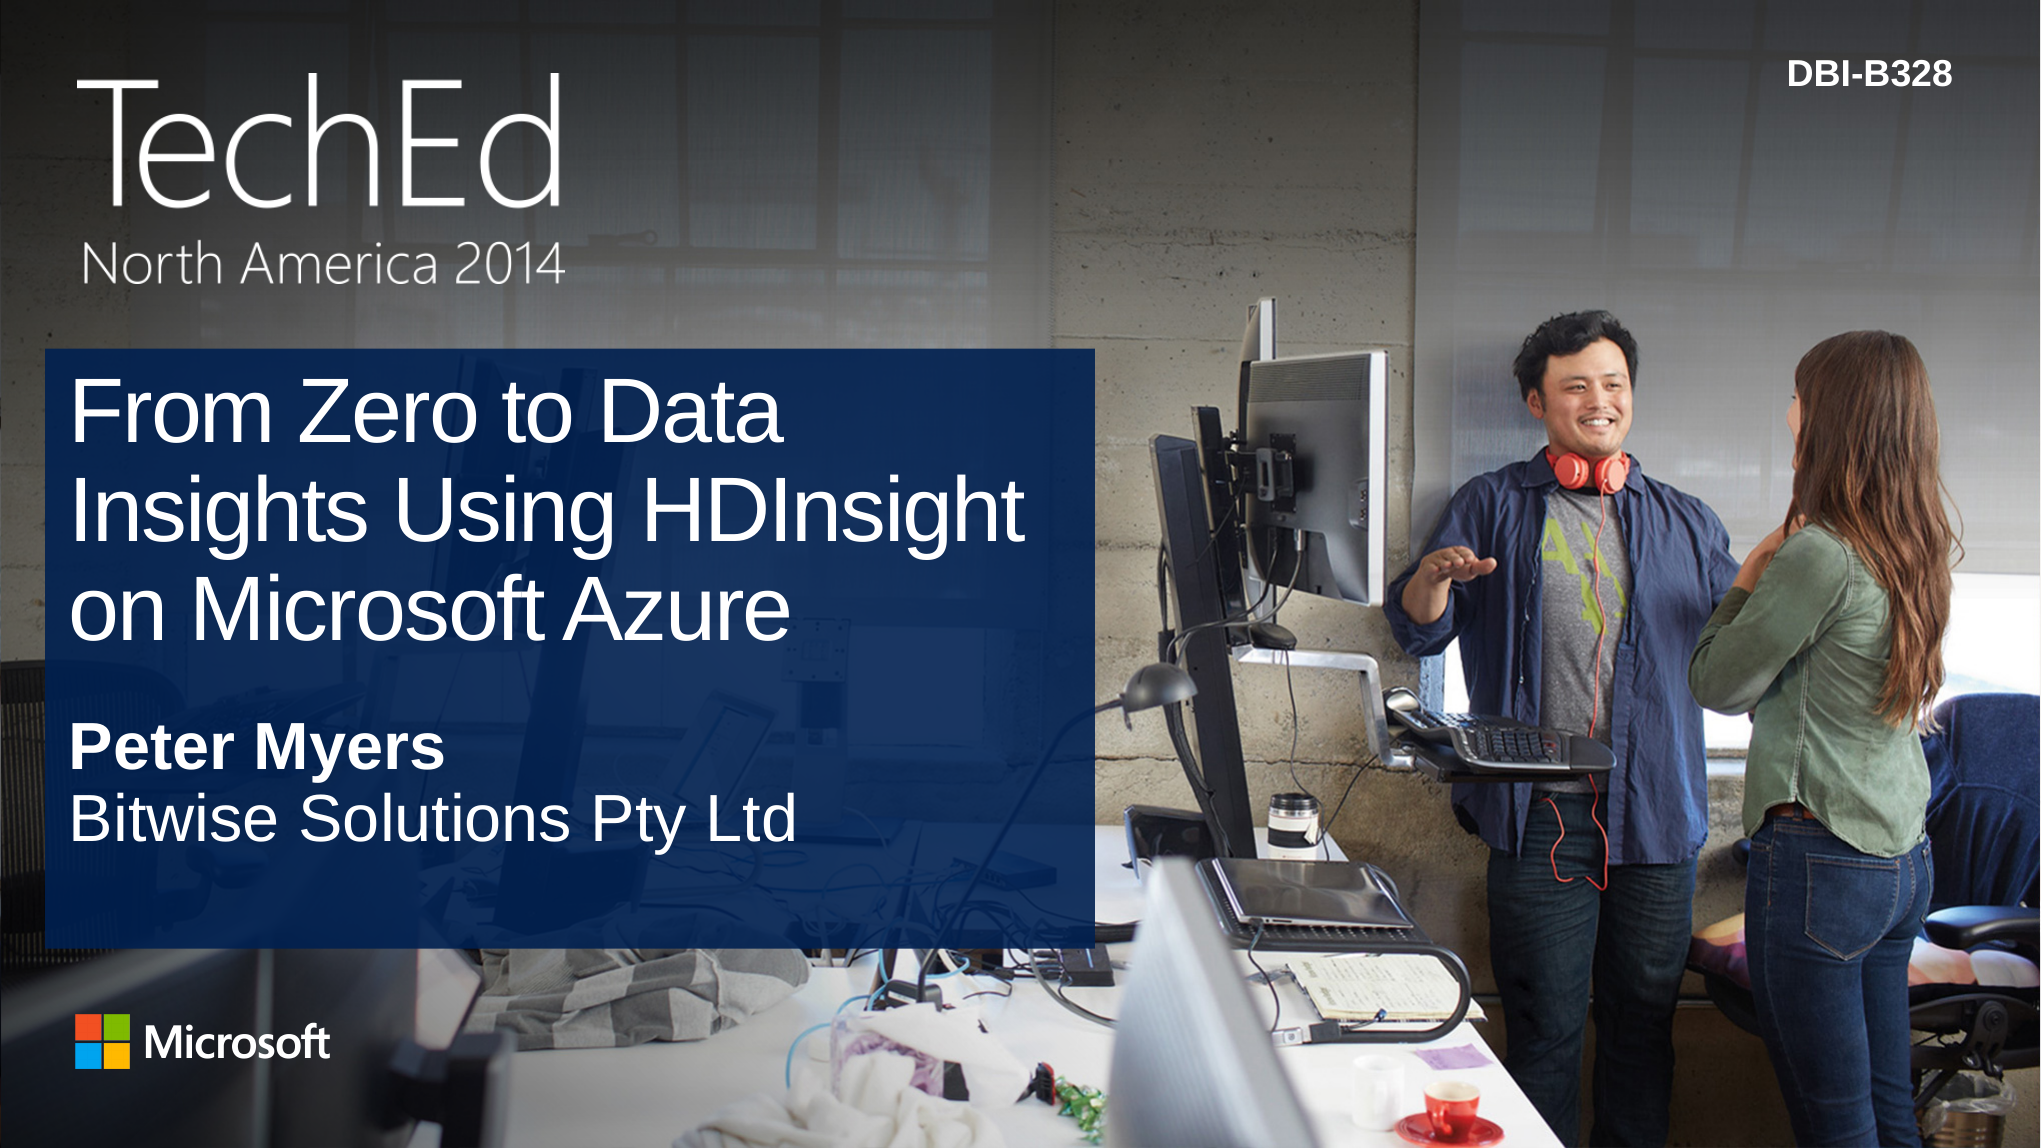

DBI-B328
# From Zero to Data Insights Using HDInsight on Microsoft Azure
Peter Myers
Bitwise Solutions Pty Ltd